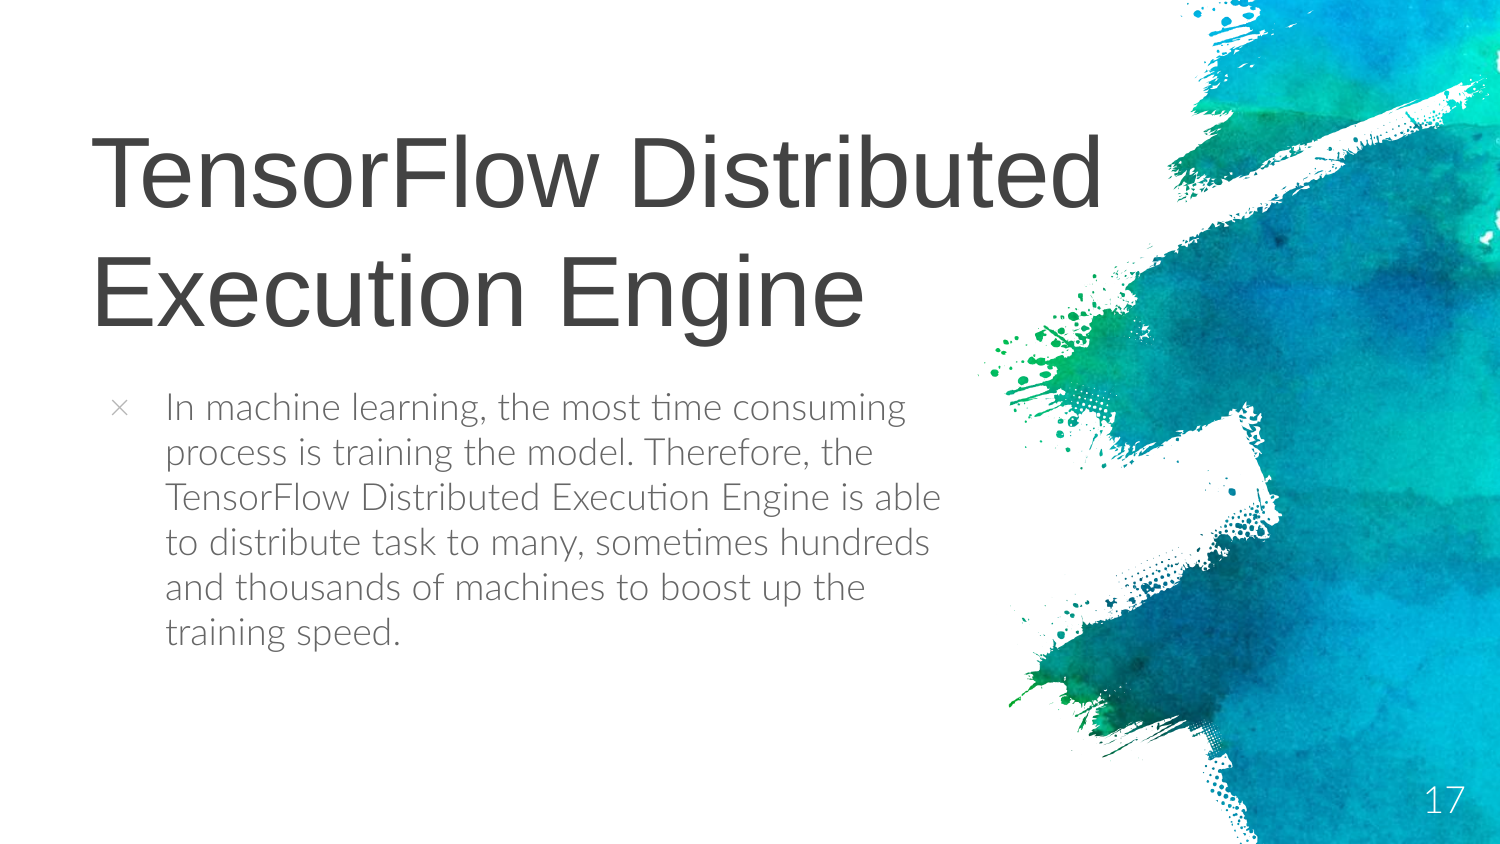

# TensorFlow Distributed Execution Engine
In machine learning, the most time consuming process is training the model. Therefore, the TensorFlow Distributed Execution Engine is able to distribute task to many, sometimes hundreds and thousands of machines to boost up the training speed.
17